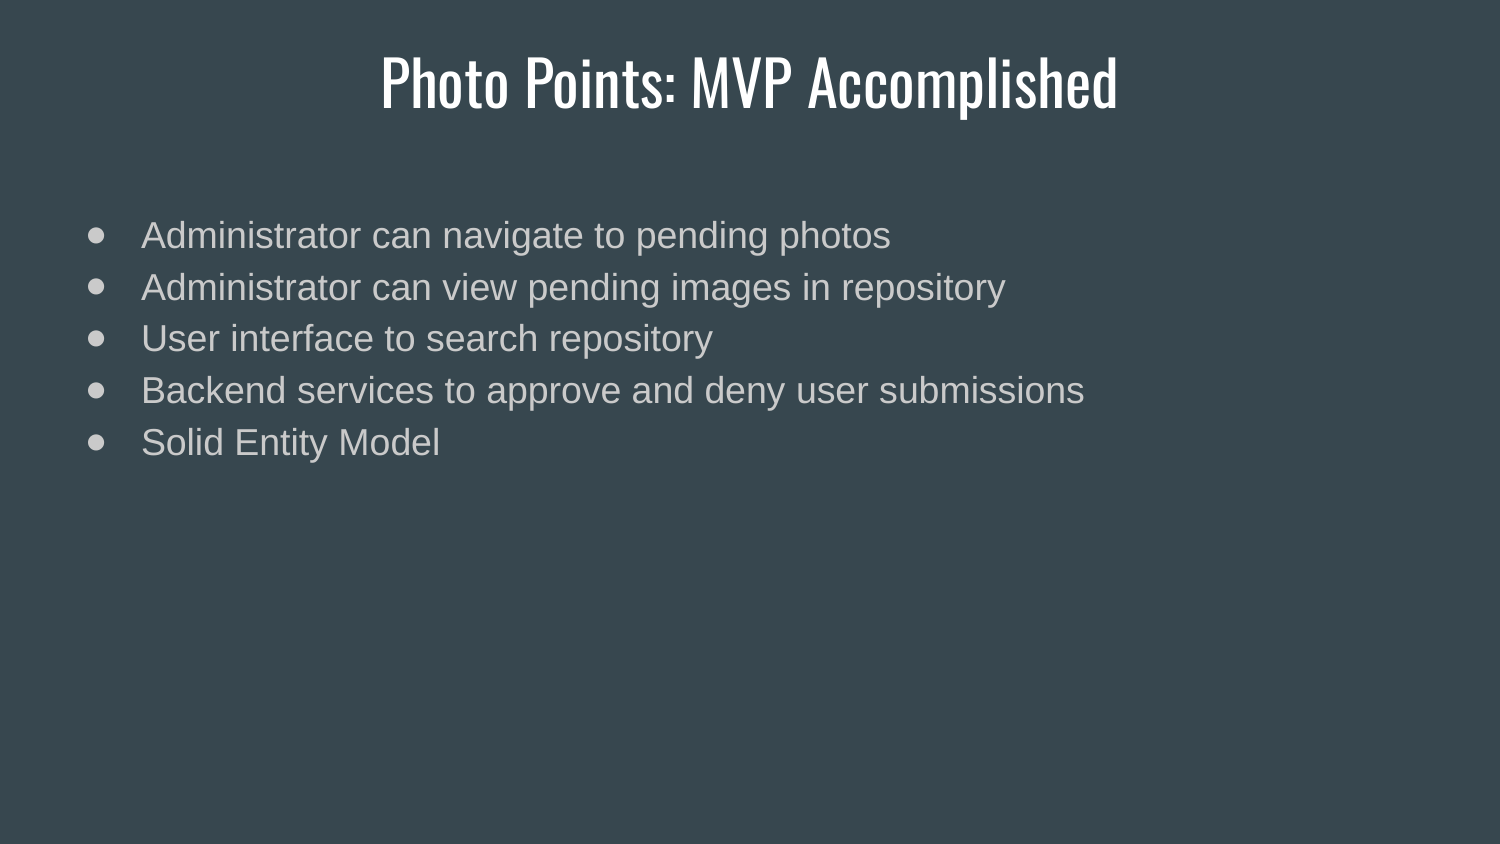

# Photo Points: MVP Accomplished
Administrator can navigate to pending photos
Administrator can view pending images in repository
User interface to search repository
Backend services to approve and deny user submissions
Solid Entity Model